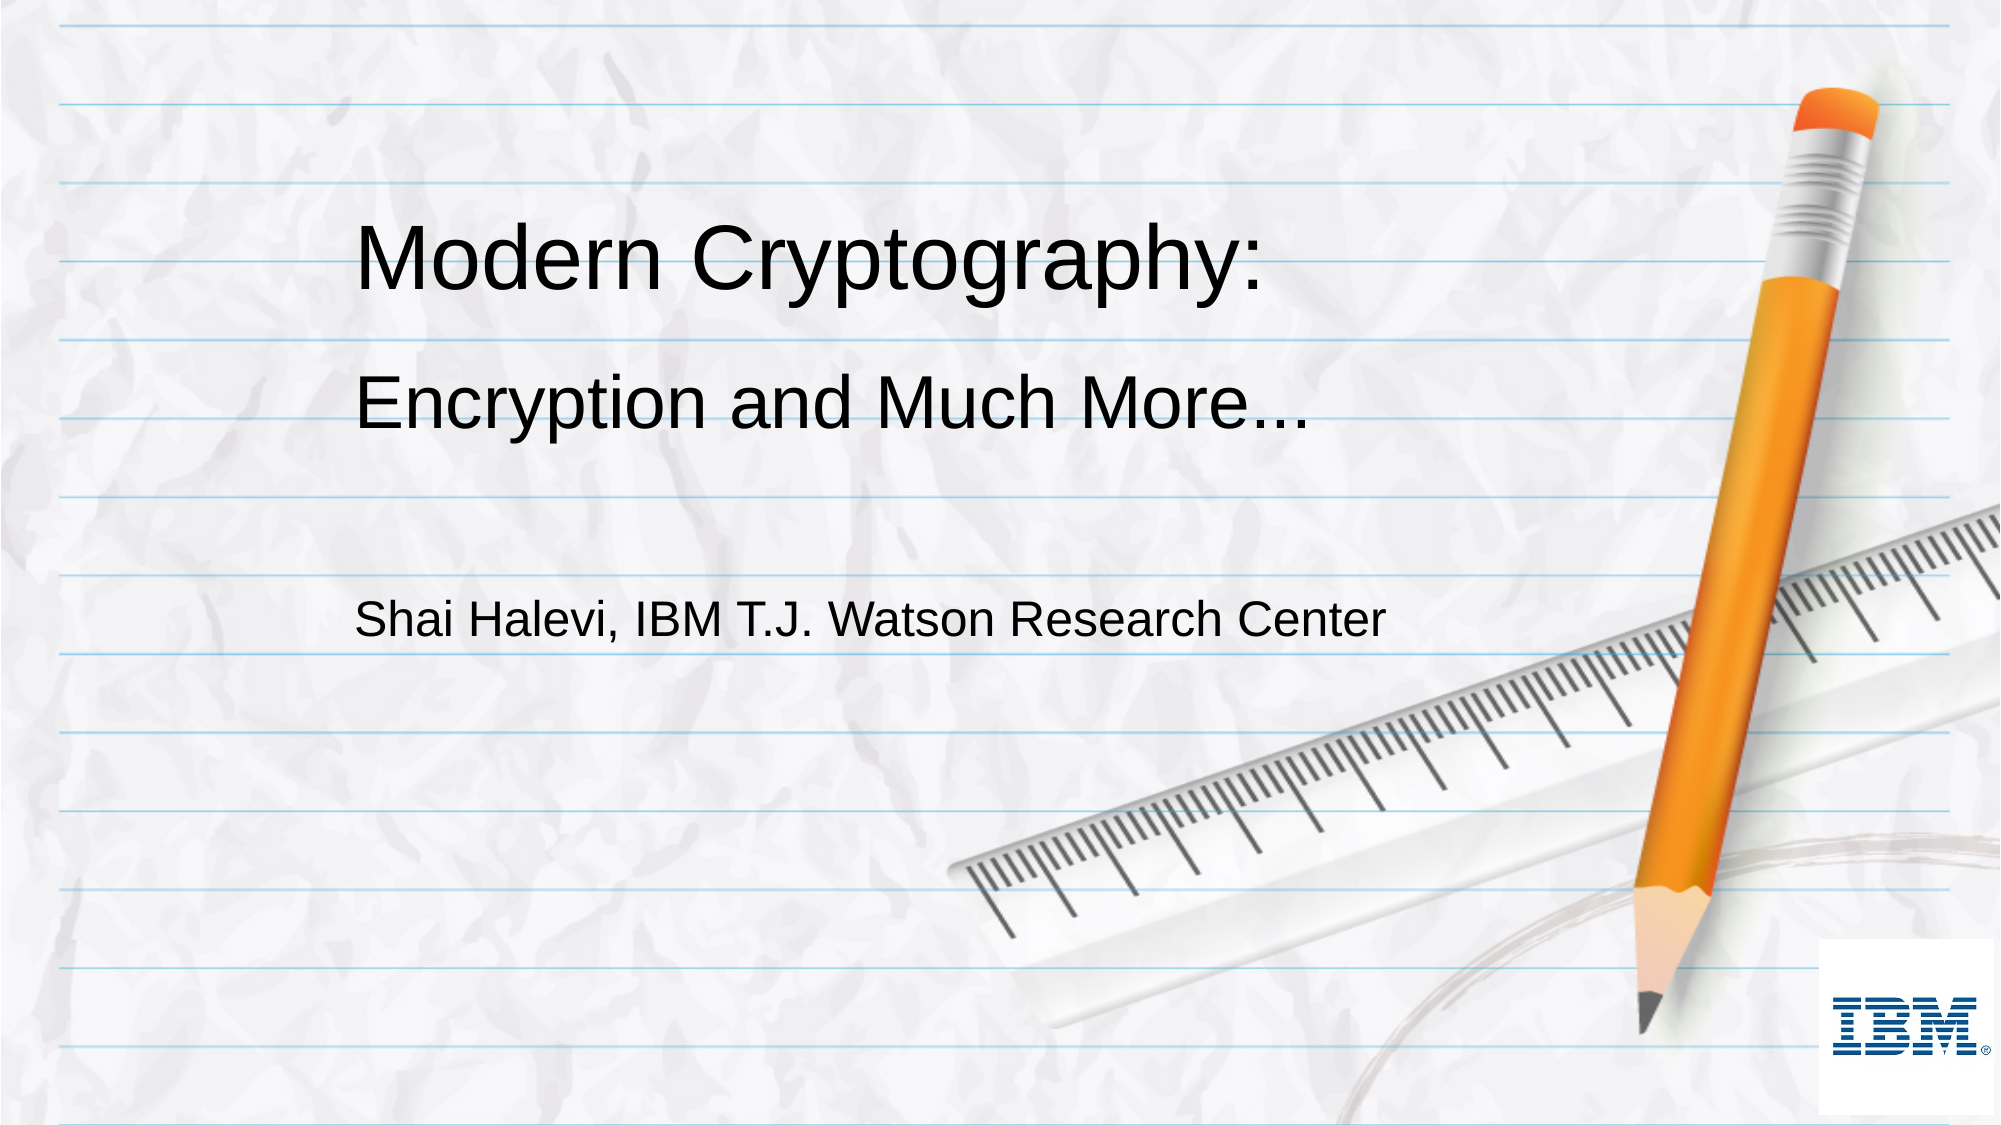

# Modern Cryptography: Encryption and Much More...
Shai Halevi, IBM T.J. Watson Research Center